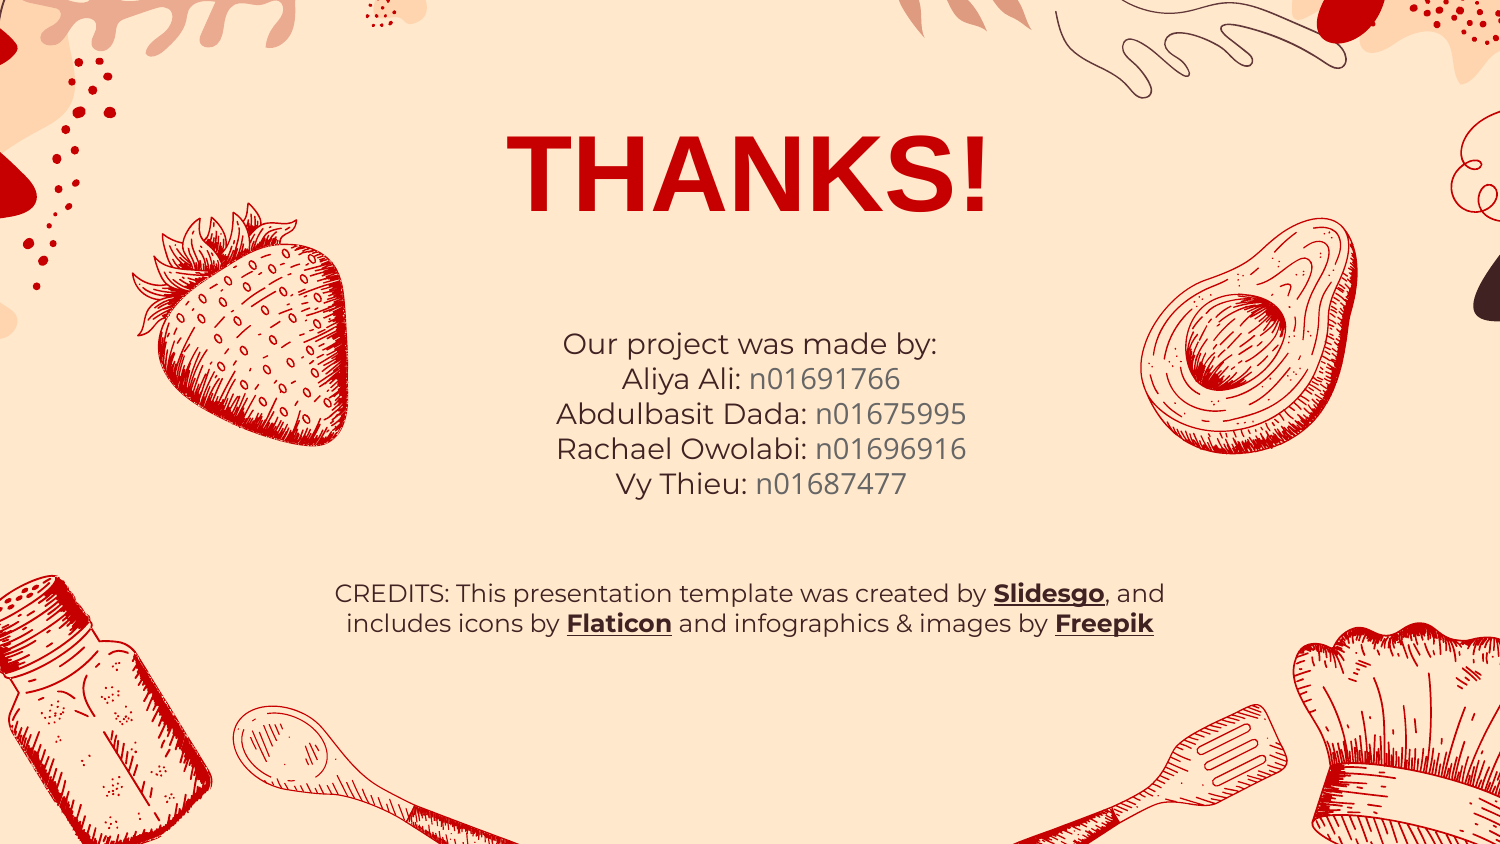

# THANKS!

Our project was made by:
Aliya Ali: n01691766
Abdulbasit Dada: n01675995
Rachael Owolabi: n01696916
Vy Thieu: n01687477